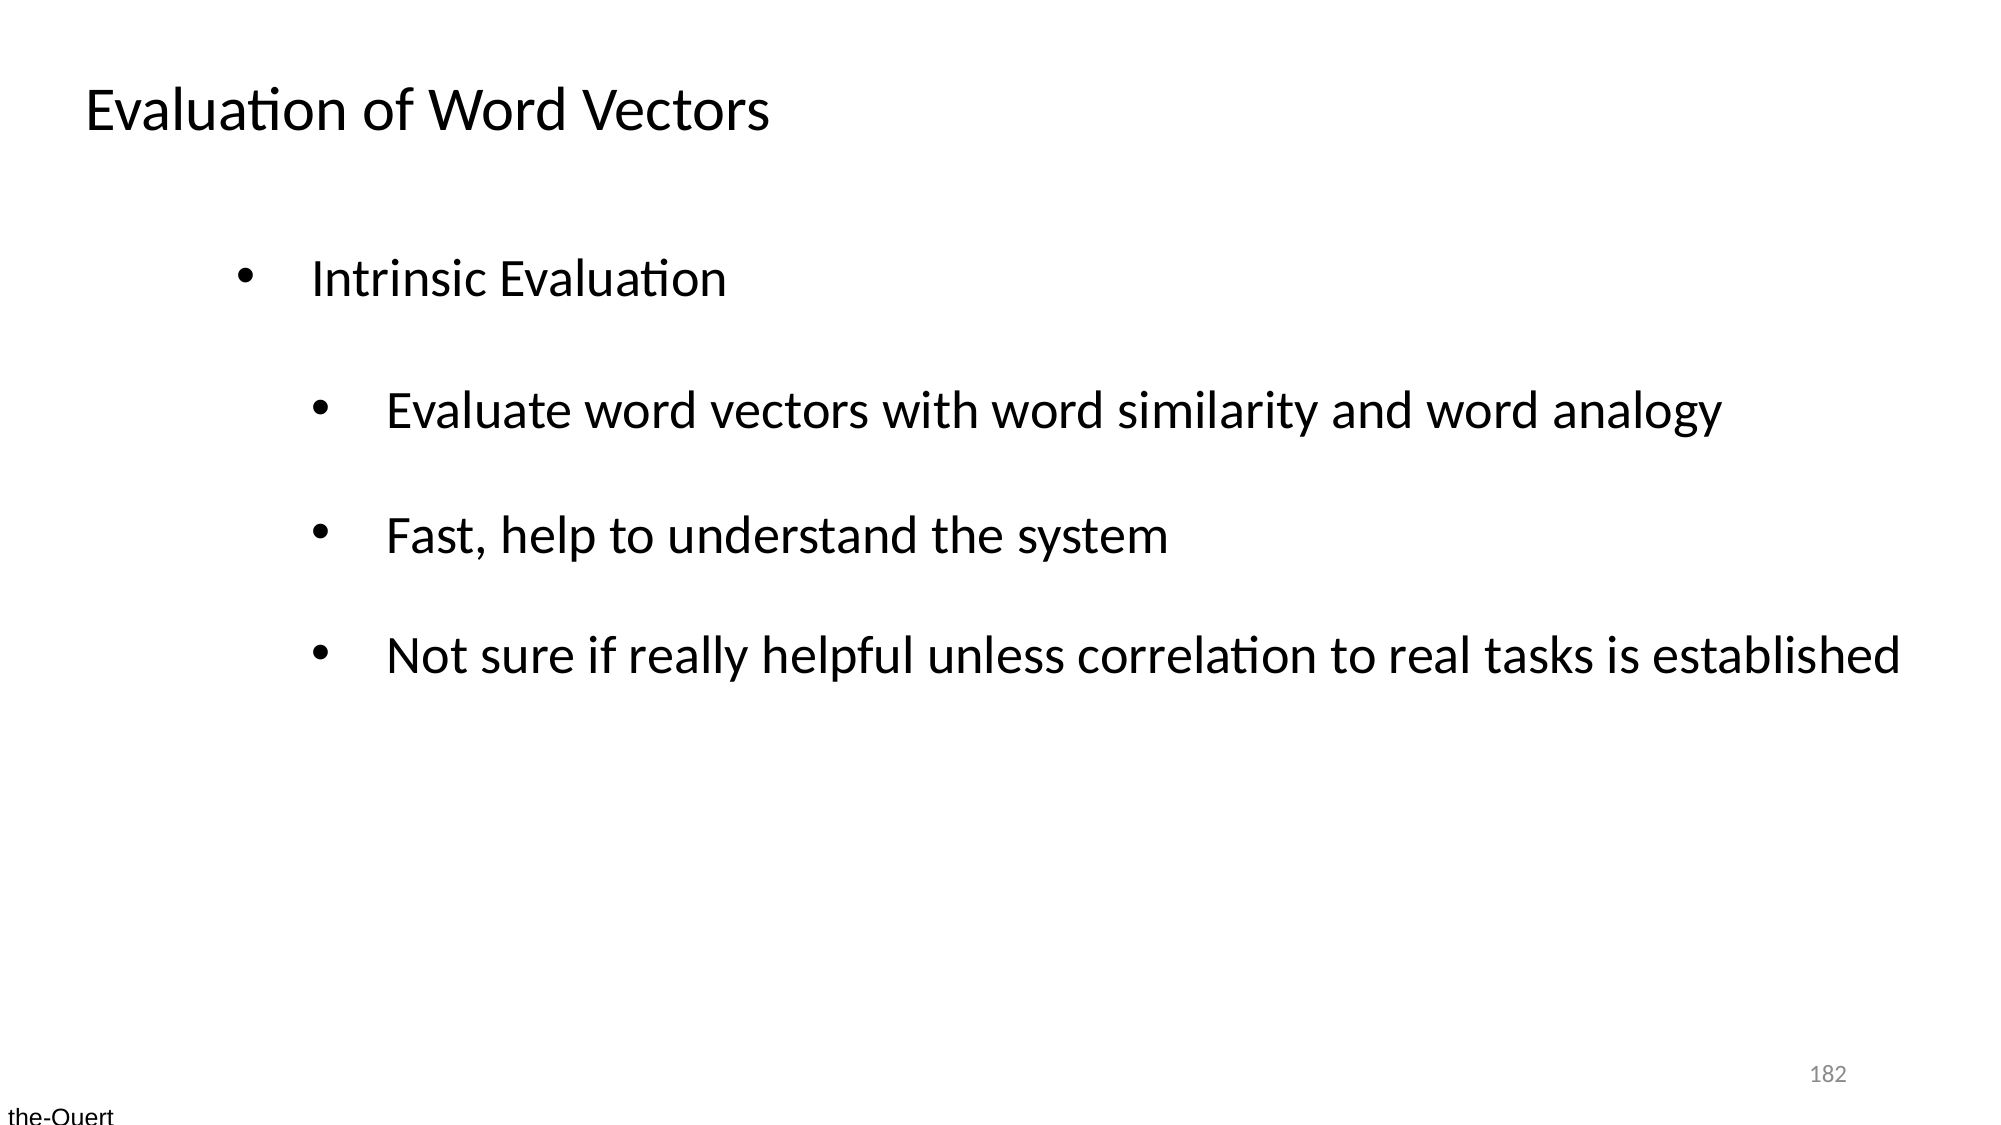

Evaluation of Word Vectors
Intrinsic Evaluation

Evaluate word vectors with word similarity and word analogy
Fast, help to understand the system
Not sure if really helpful unless correlation to real tasks is established
182
the-Quert